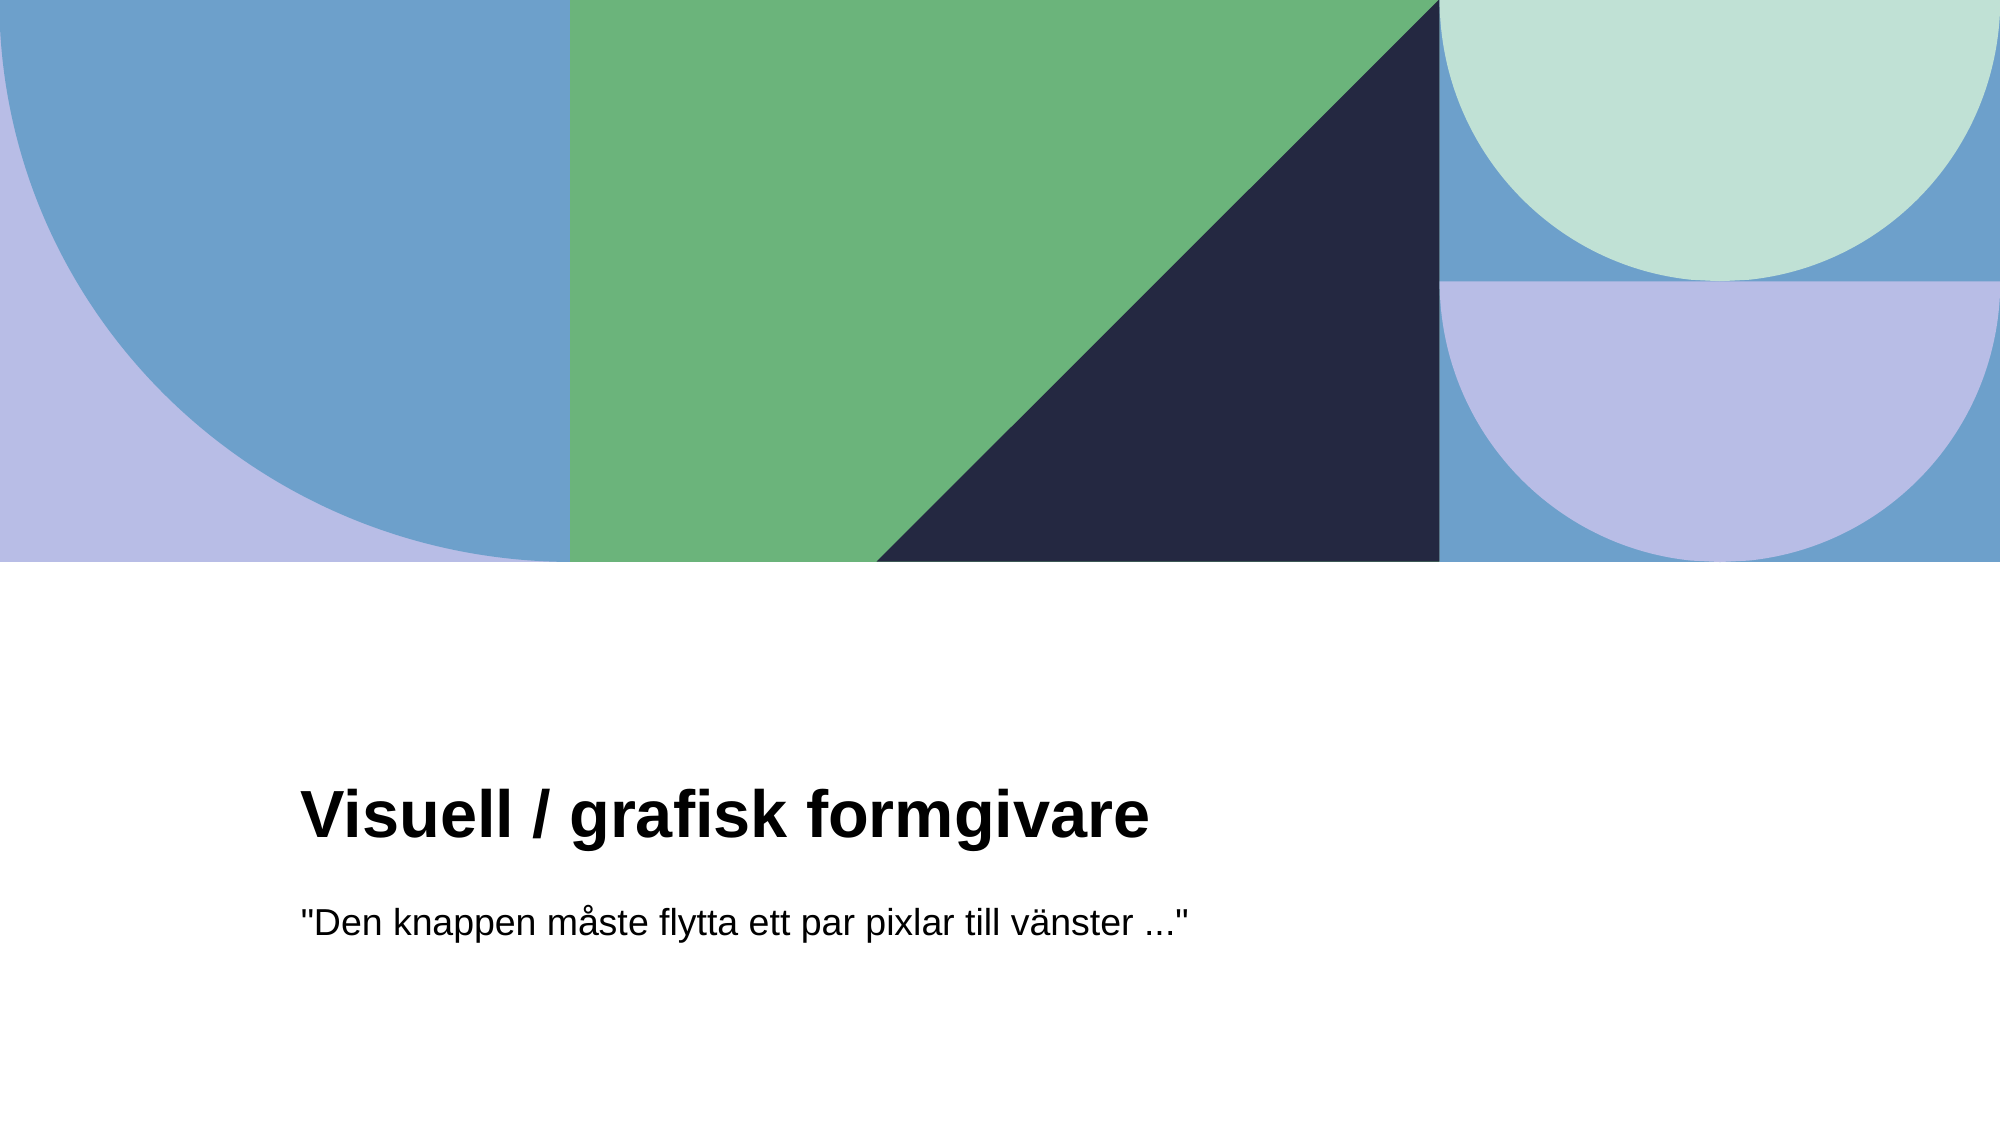

# Visuell / grafisk formgivare
"Den knappen måste flytta ett par pixlar till vänster ..."